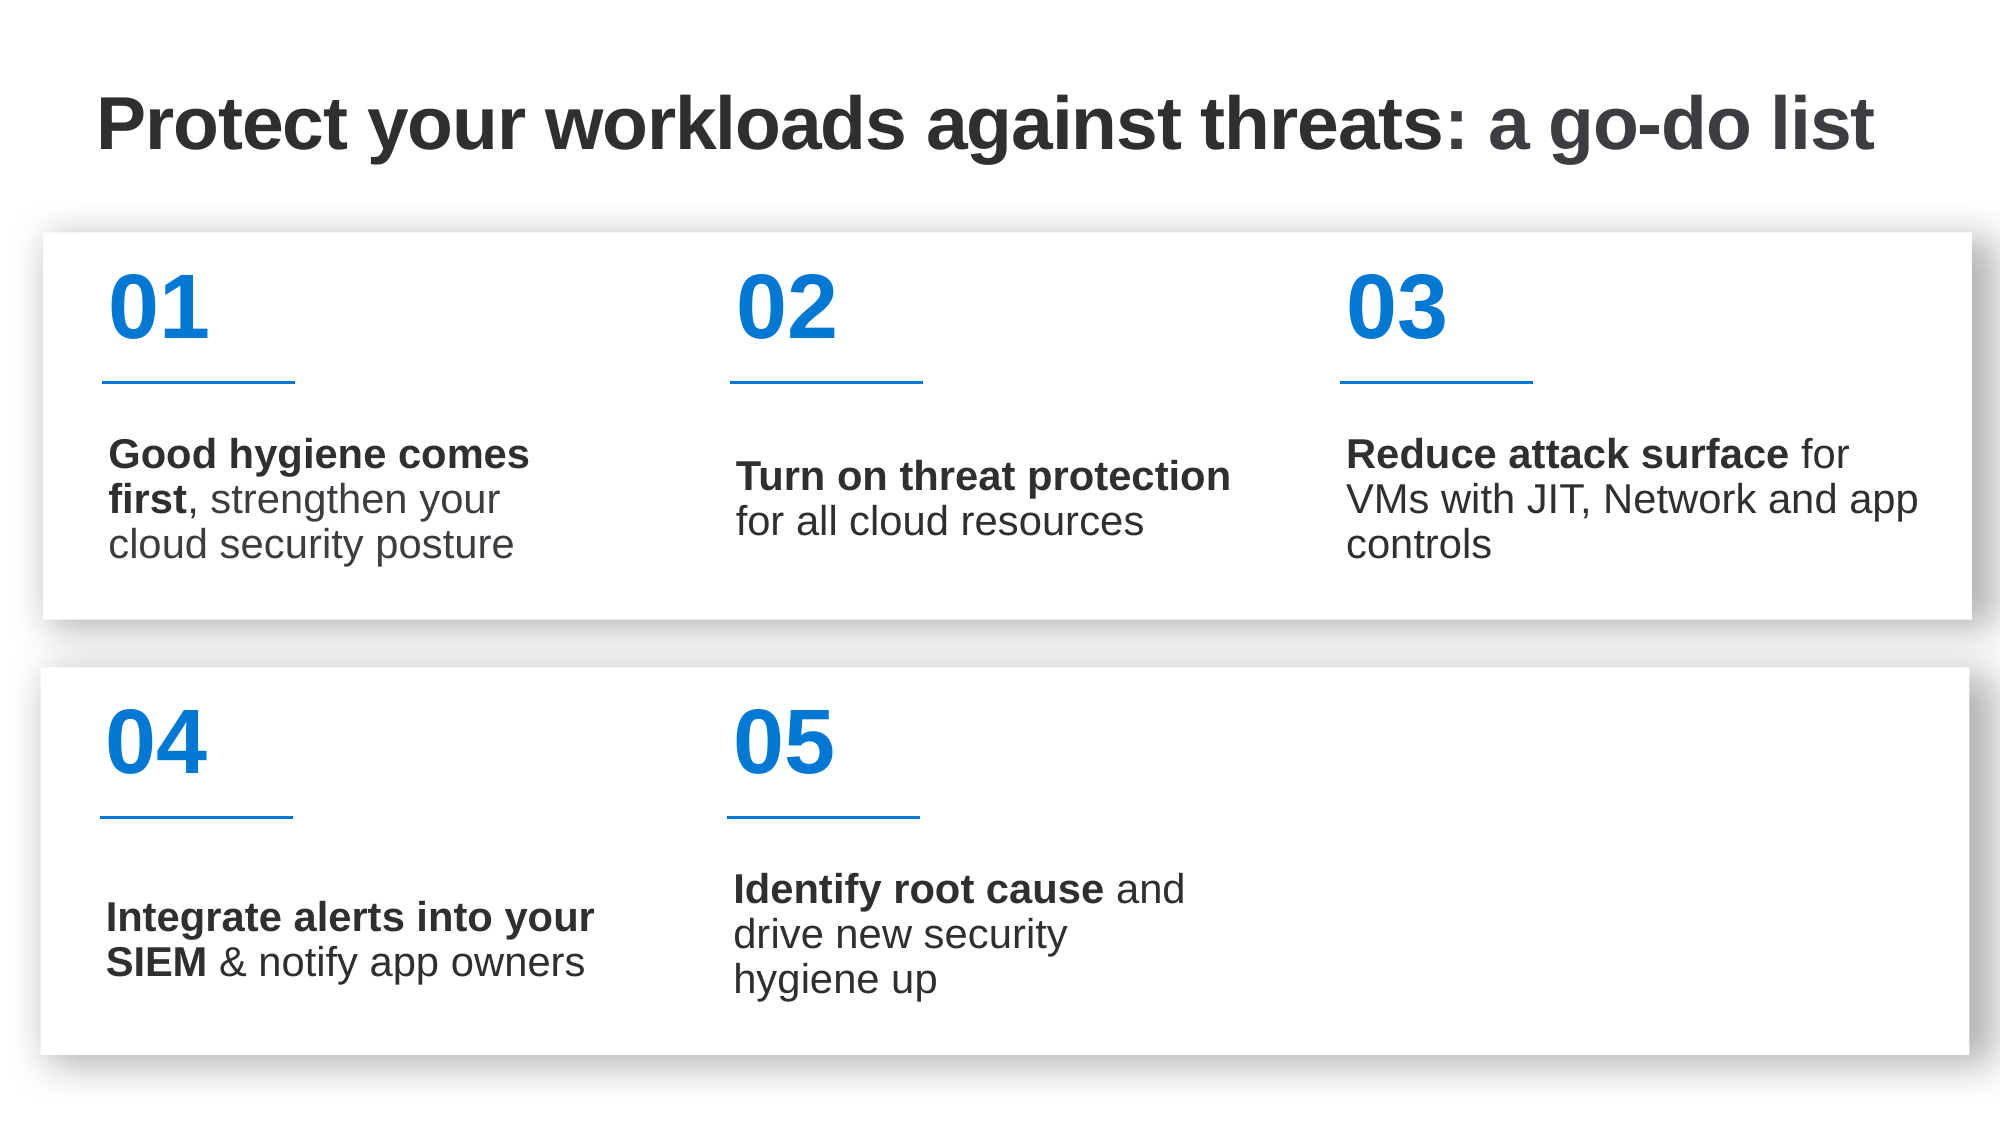

# Protect your workloads against threats: a go-do list
01
Good hygiene comes first, strengthen your cloud security posture
02
Turn on threat protection for all cloud resources
03
Reduce attack surface for VMs with JIT, Network and app controls

04
Integrate alerts into your SIEM & notify app owners
05
Identify root cause and drive new security hygiene up